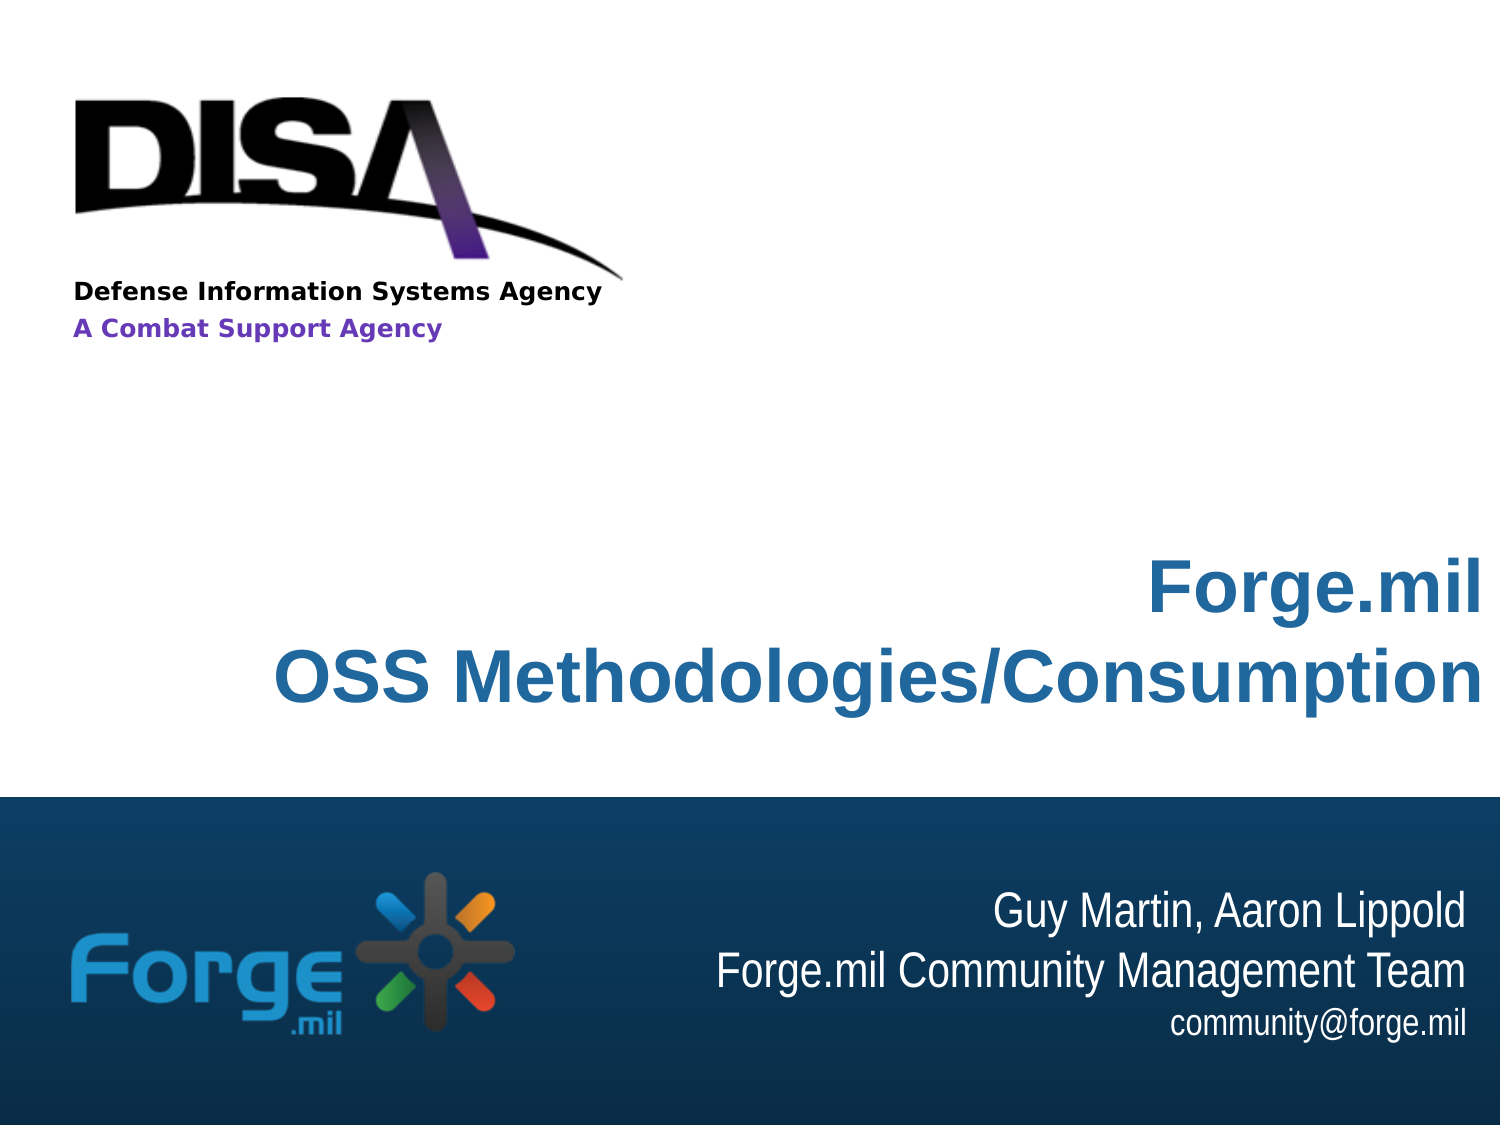

# Forge.mil OSS Methodologies/Consumption
Guy Martin, Aaron Lippold
Forge.mil Community Management Team
community@forge.mil